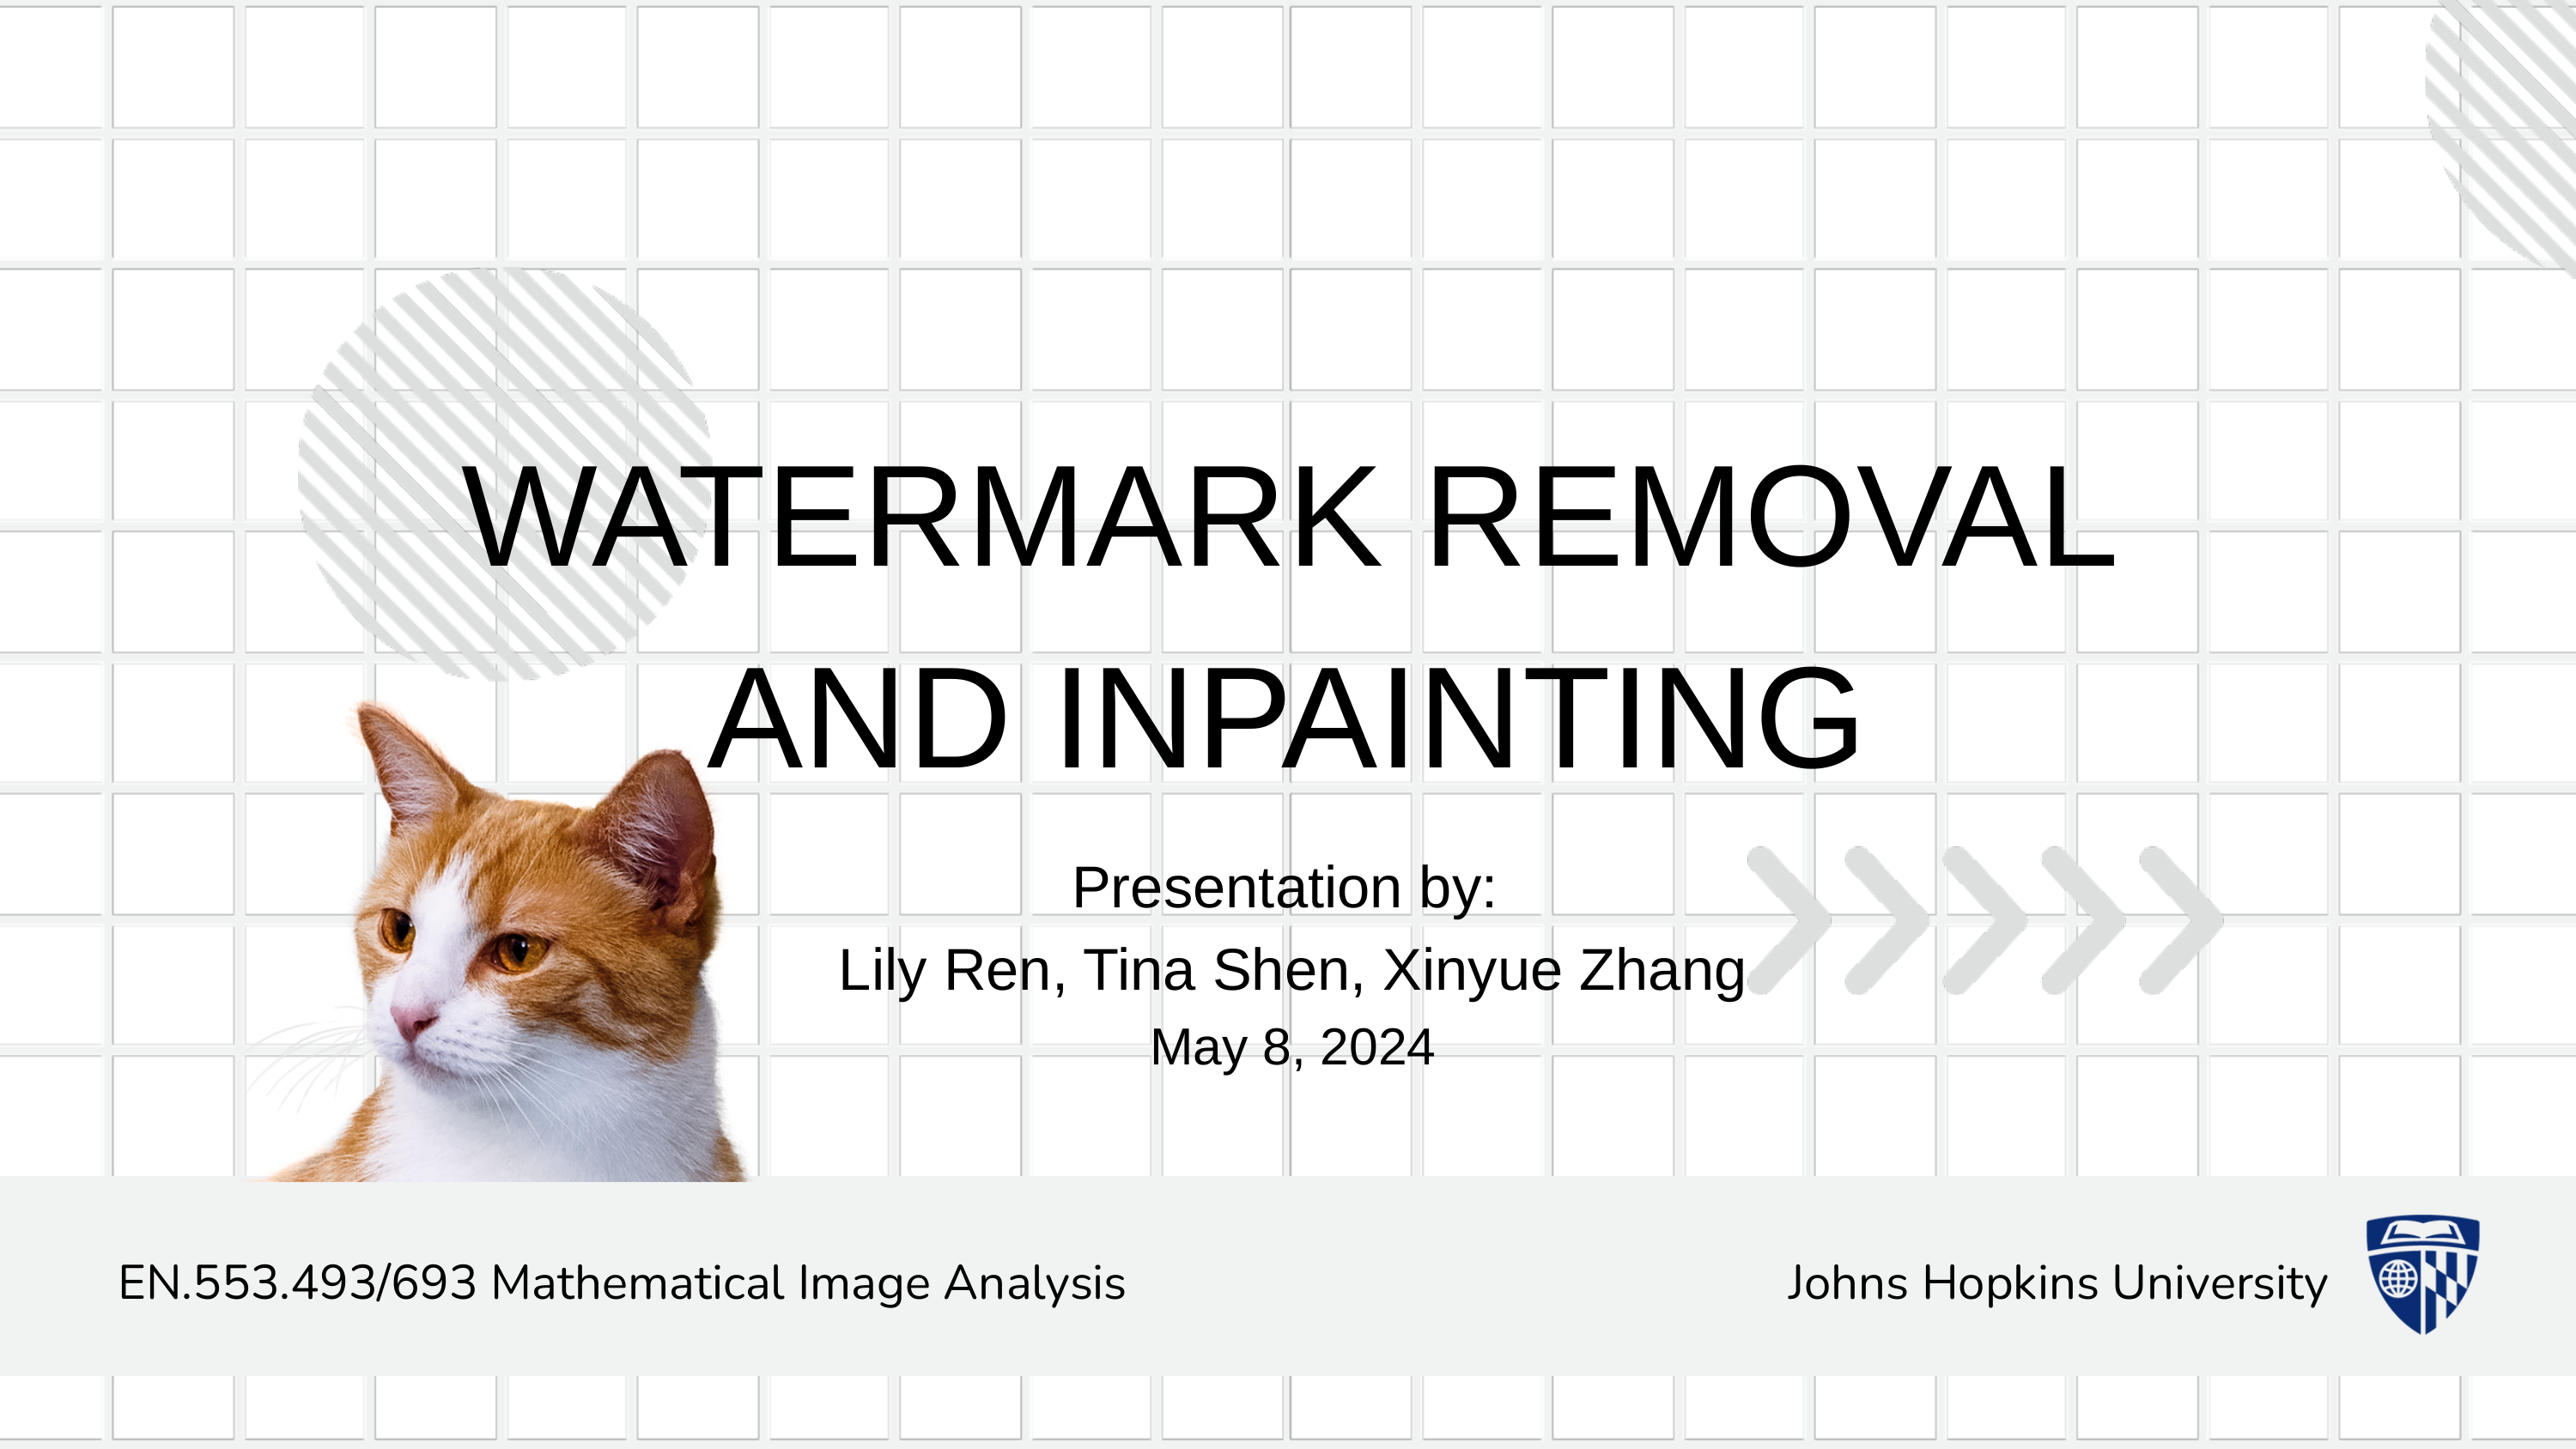

WATERMARK REMOVAL AND INPAINTING

Presentation by:
Lily Ren, Tina Shen, Xinyue Zhang
May 8, 2024

EN.553.493/693 Mathematical Image Analysis
Johns Hopkins University